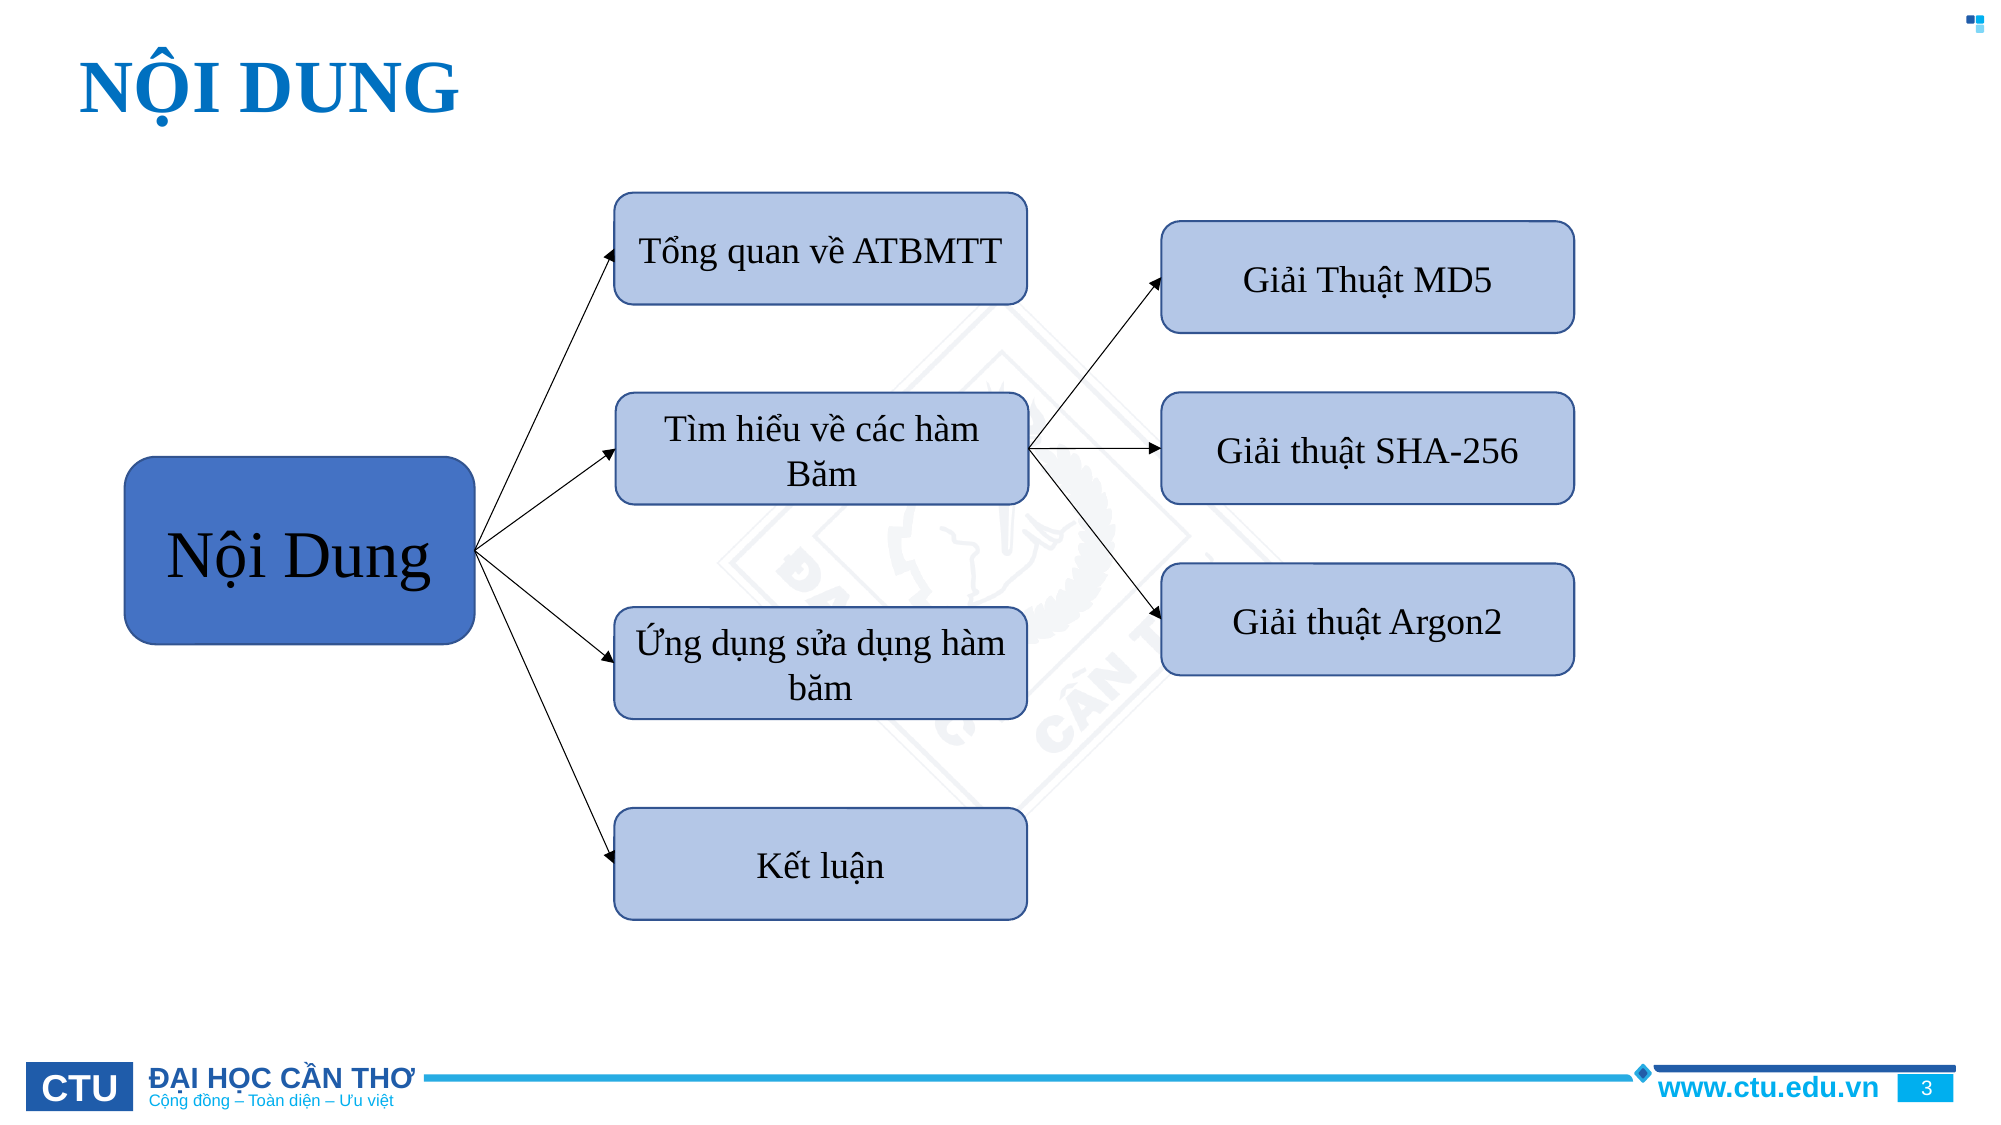

NỘI DUNG
Tổng quan về ATBMTT
Giải Thuật MD5
Giải thuật SHA-256
Tìm hiểu về các hàm Băm
Nội Dung
Giải thuật Argon2
Ứng dụng sửa dụng hàm băm
Kết luận